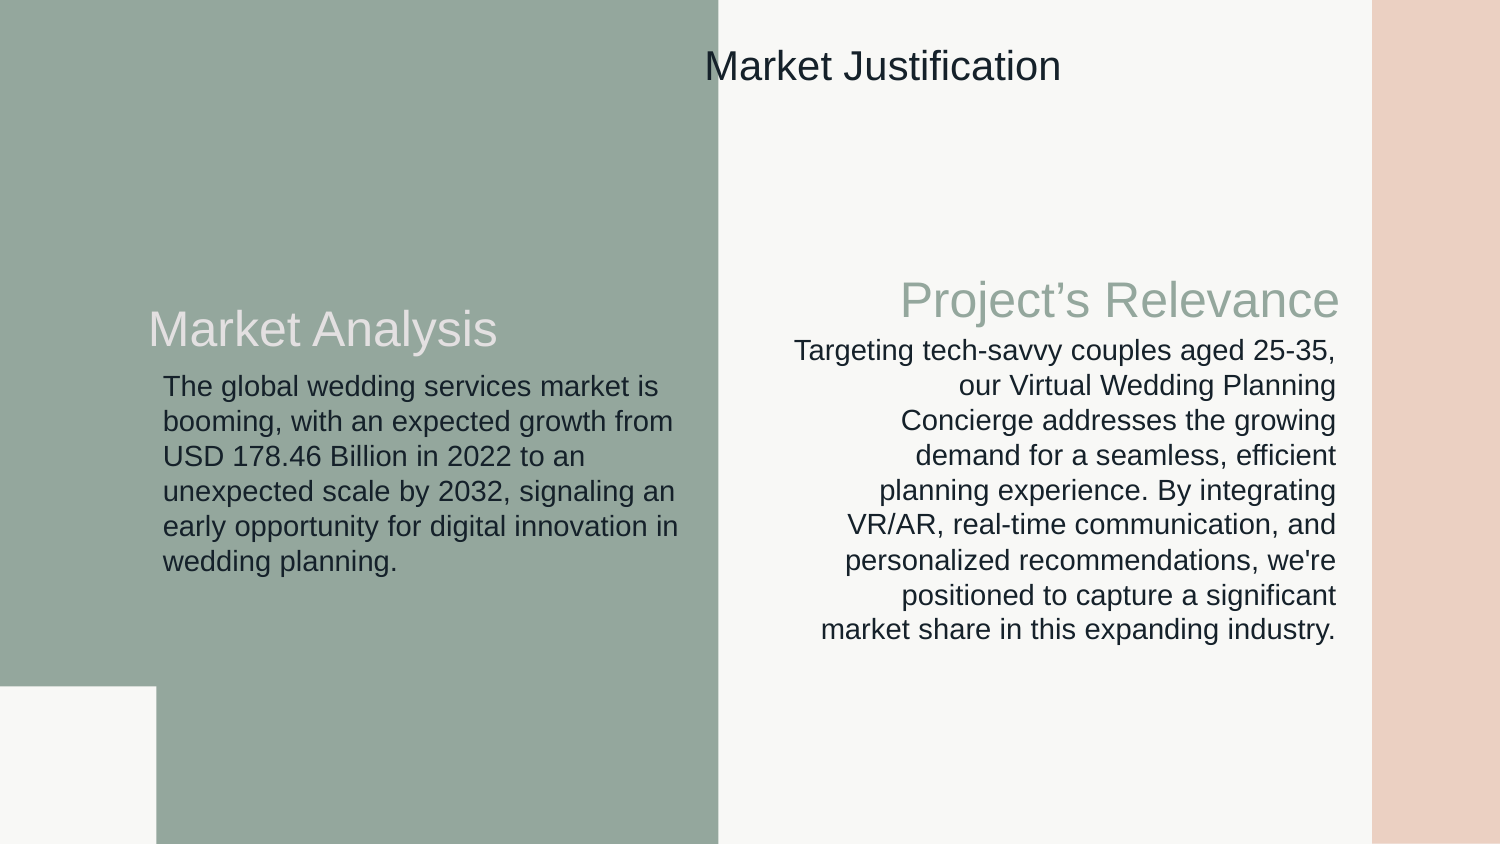

Market Justification
Project’s Relevance
# Market Analysis
Targeting tech-savvy couples aged 25-35, our Virtual Wedding Planning Concierge addresses the growing demand for a seamless, efficient planning experience. By integrating VR/AR, real-time communication, and personalized recommendations, we're positioned to capture a significant market share in this expanding industry.

The global wedding services market is booming, with an expected growth from USD 178.46 Billion in 2022 to an unexpected scale by 2032, signaling an early opportunity for digital innovation in wedding planning.